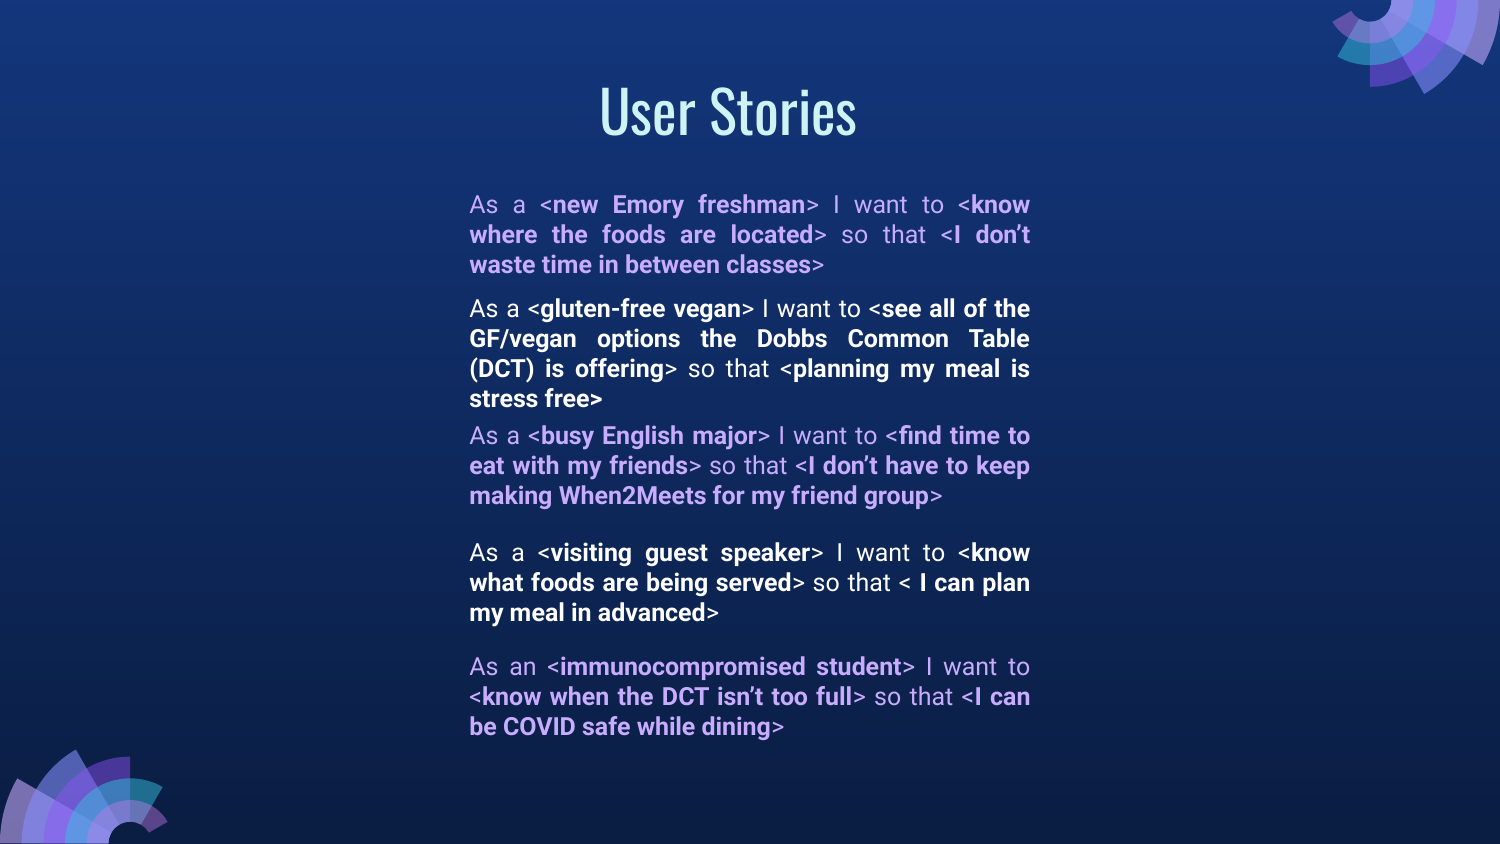

# User Stories
As a <new Emory freshman> I want to <know where the foods are located> so that <I don’t waste time in between classes>
As a <gluten-free vegan> I want to <see all of the GF/vegan options the Dobbs Common Table (DCT) is offering> so that <planning my meal is stress free>
As a <busy English major> I want to <find time to eat with my friends> so that <I don’t have to keep making When2Meets for my friend group>
As a <visiting guest speaker> I want to <know what foods are being served> so that < I can plan my meal in advanced>
As an <immunocompromised student> I want to <know when the DCT isn’t too full> so that <I can be COVID safe while dining>